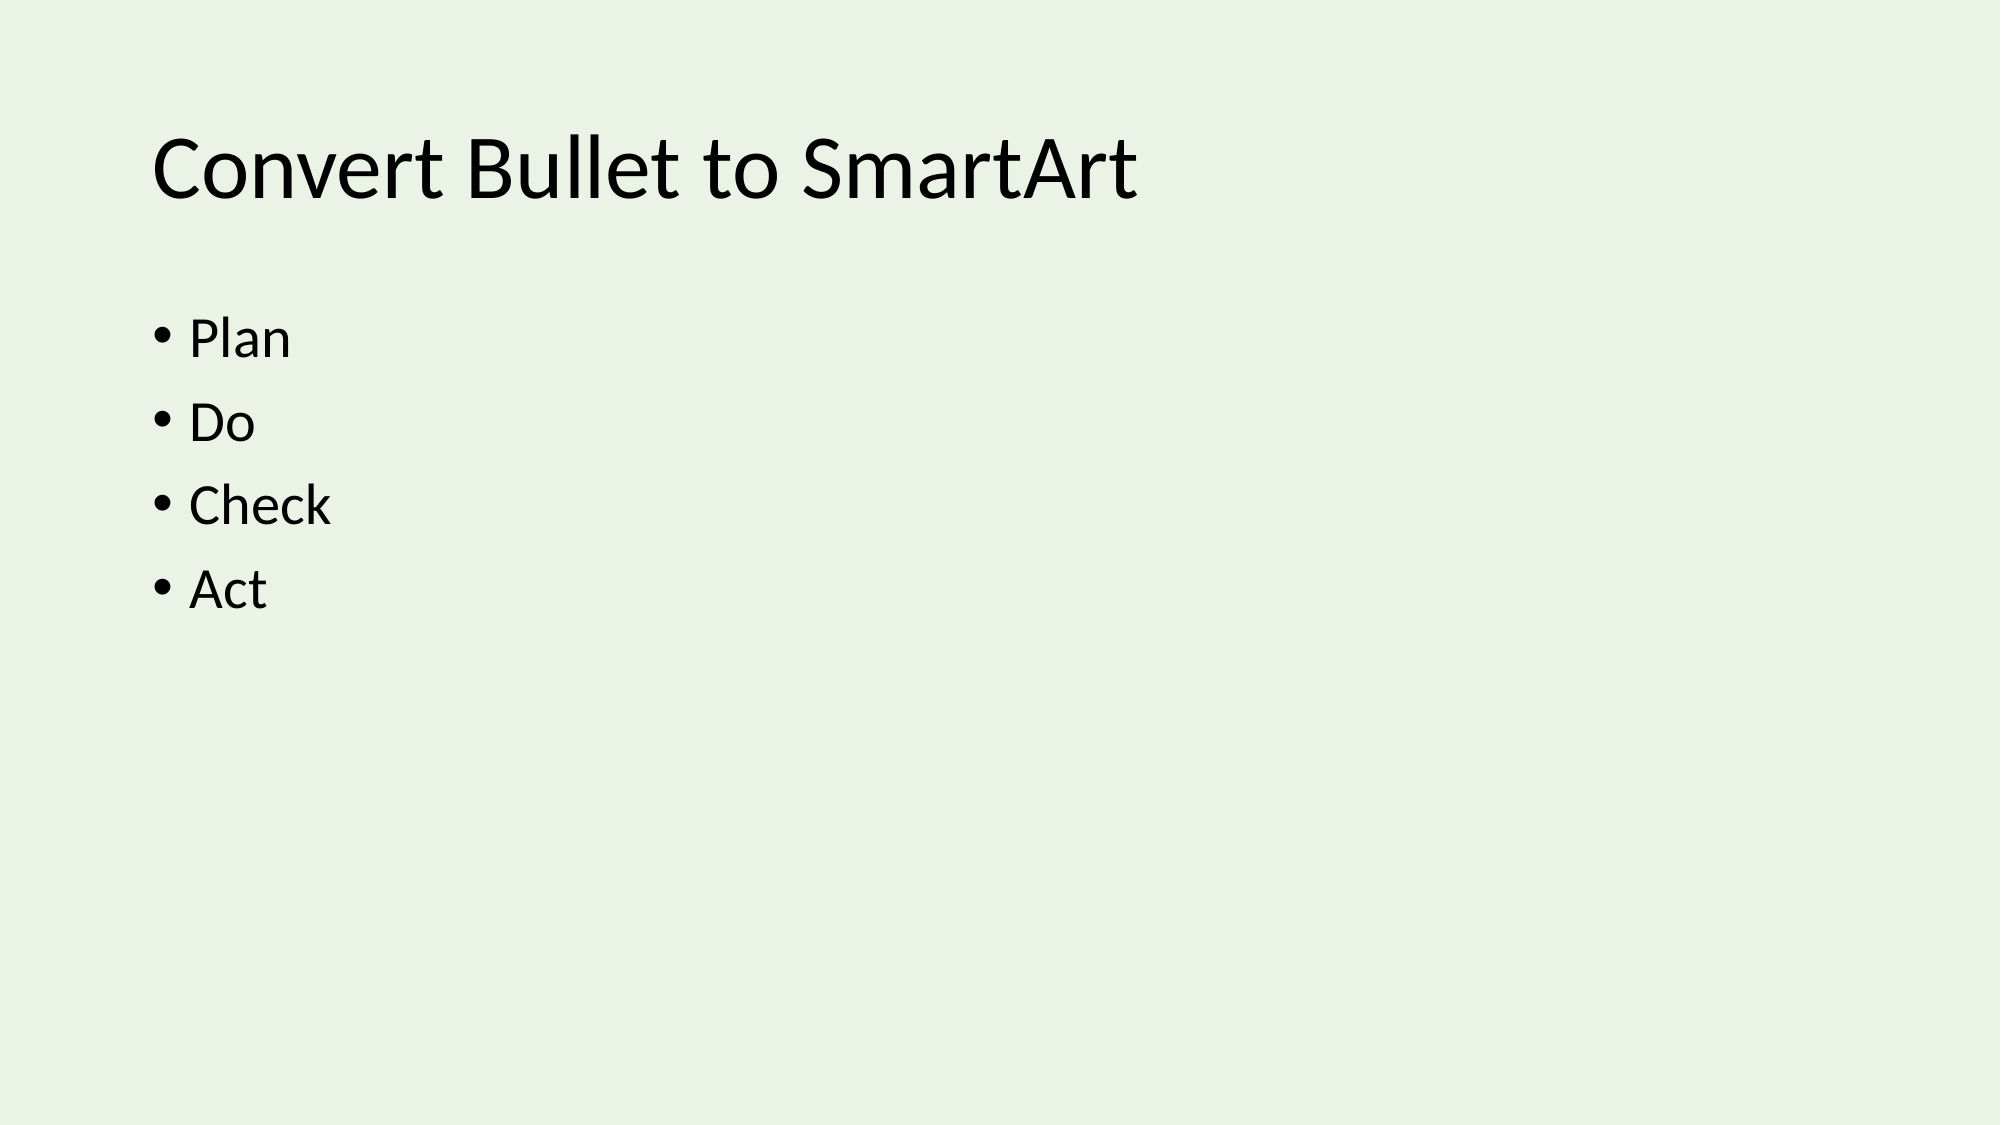

# Convert Bullet to SmartArt
Plan
Do
Check
Act